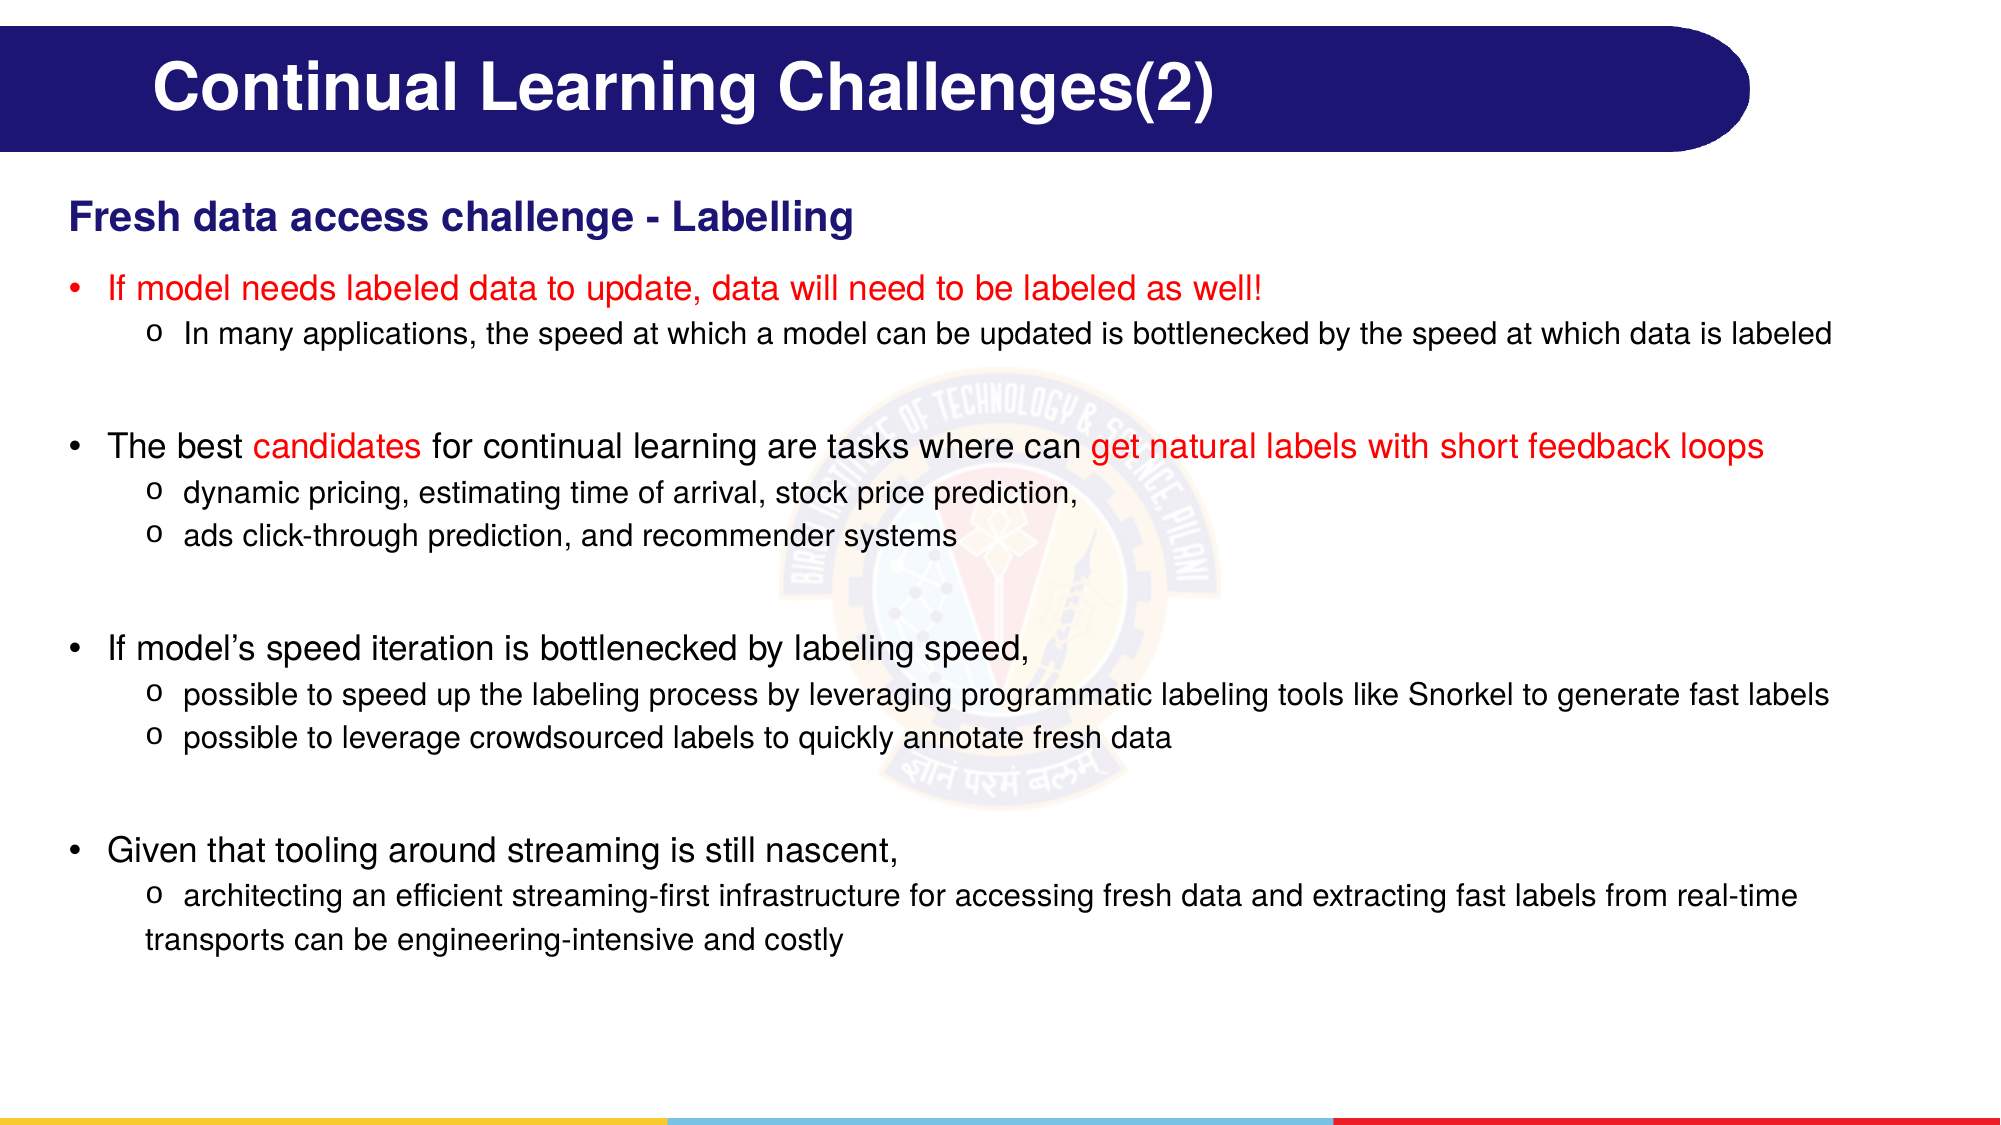

# Continual Learning Challenges(2)
Fresh data access challenge - Labelling

If model needs labeled data to update, data will need to be labeled as well!
In many applications, the speed at which a model can be updated is bottlenecked by the speed at which data is labeled

The best candidates for continual learning are tasks where can get natural labels with short feedback loops
dynamic pricing, estimating time of arrival, stock price prediction,
ads click-through prediction, and recommender systems

If model’s speed iteration is bottlenecked by labeling speed,
possible to speed up the labeling process by leveraging programmatic labeling tools like Snorkel to generate fast labels
possible to leverage crowdsourced labels to quickly annotate fresh data

Given that tooling around streaming is still nascent,
architecting an efficient streaming-first infrastructure for accessing fresh data and extracting fast labels from real-time
transports can be engineering-intensive and costly